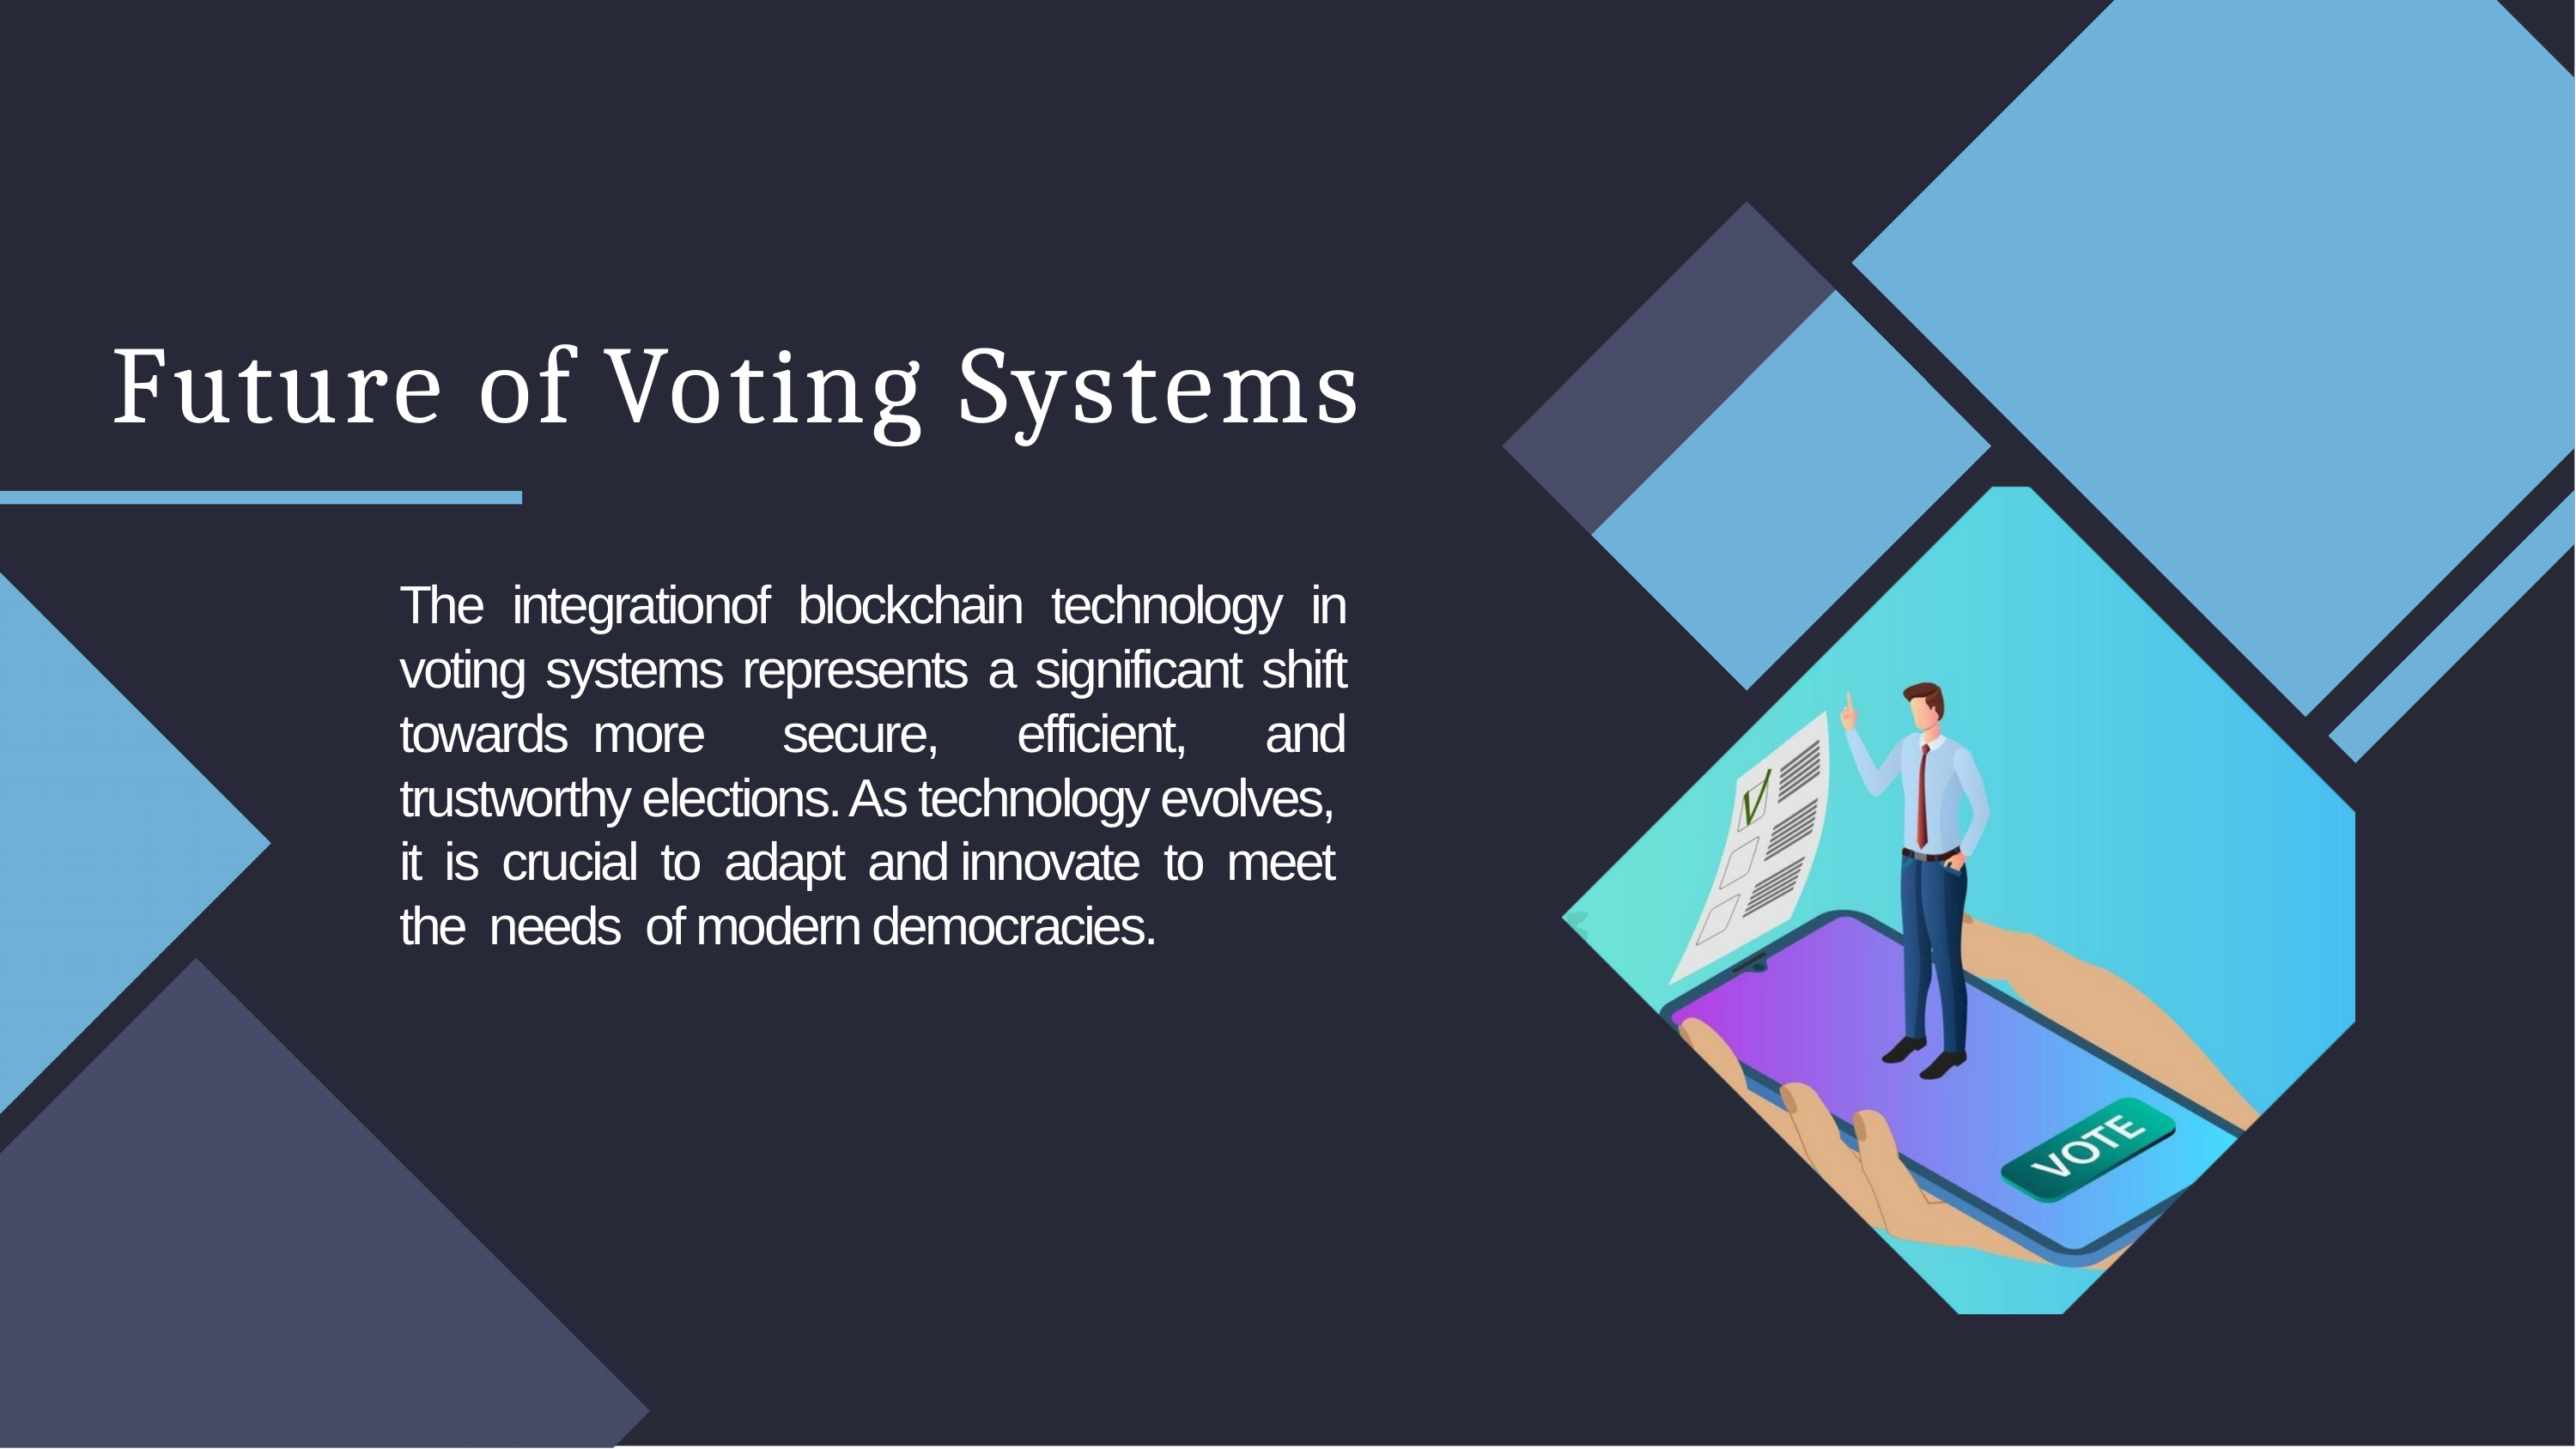

Future of Voting Systems

The integrationof blockchain technology in voting systems represents a significant shift towards more   secure,   efficient,   and trustworthy elections. As technology evolves,  it  is  crucial  to  adapt  and innovate  to  meet  the  needs  of modern democracies.